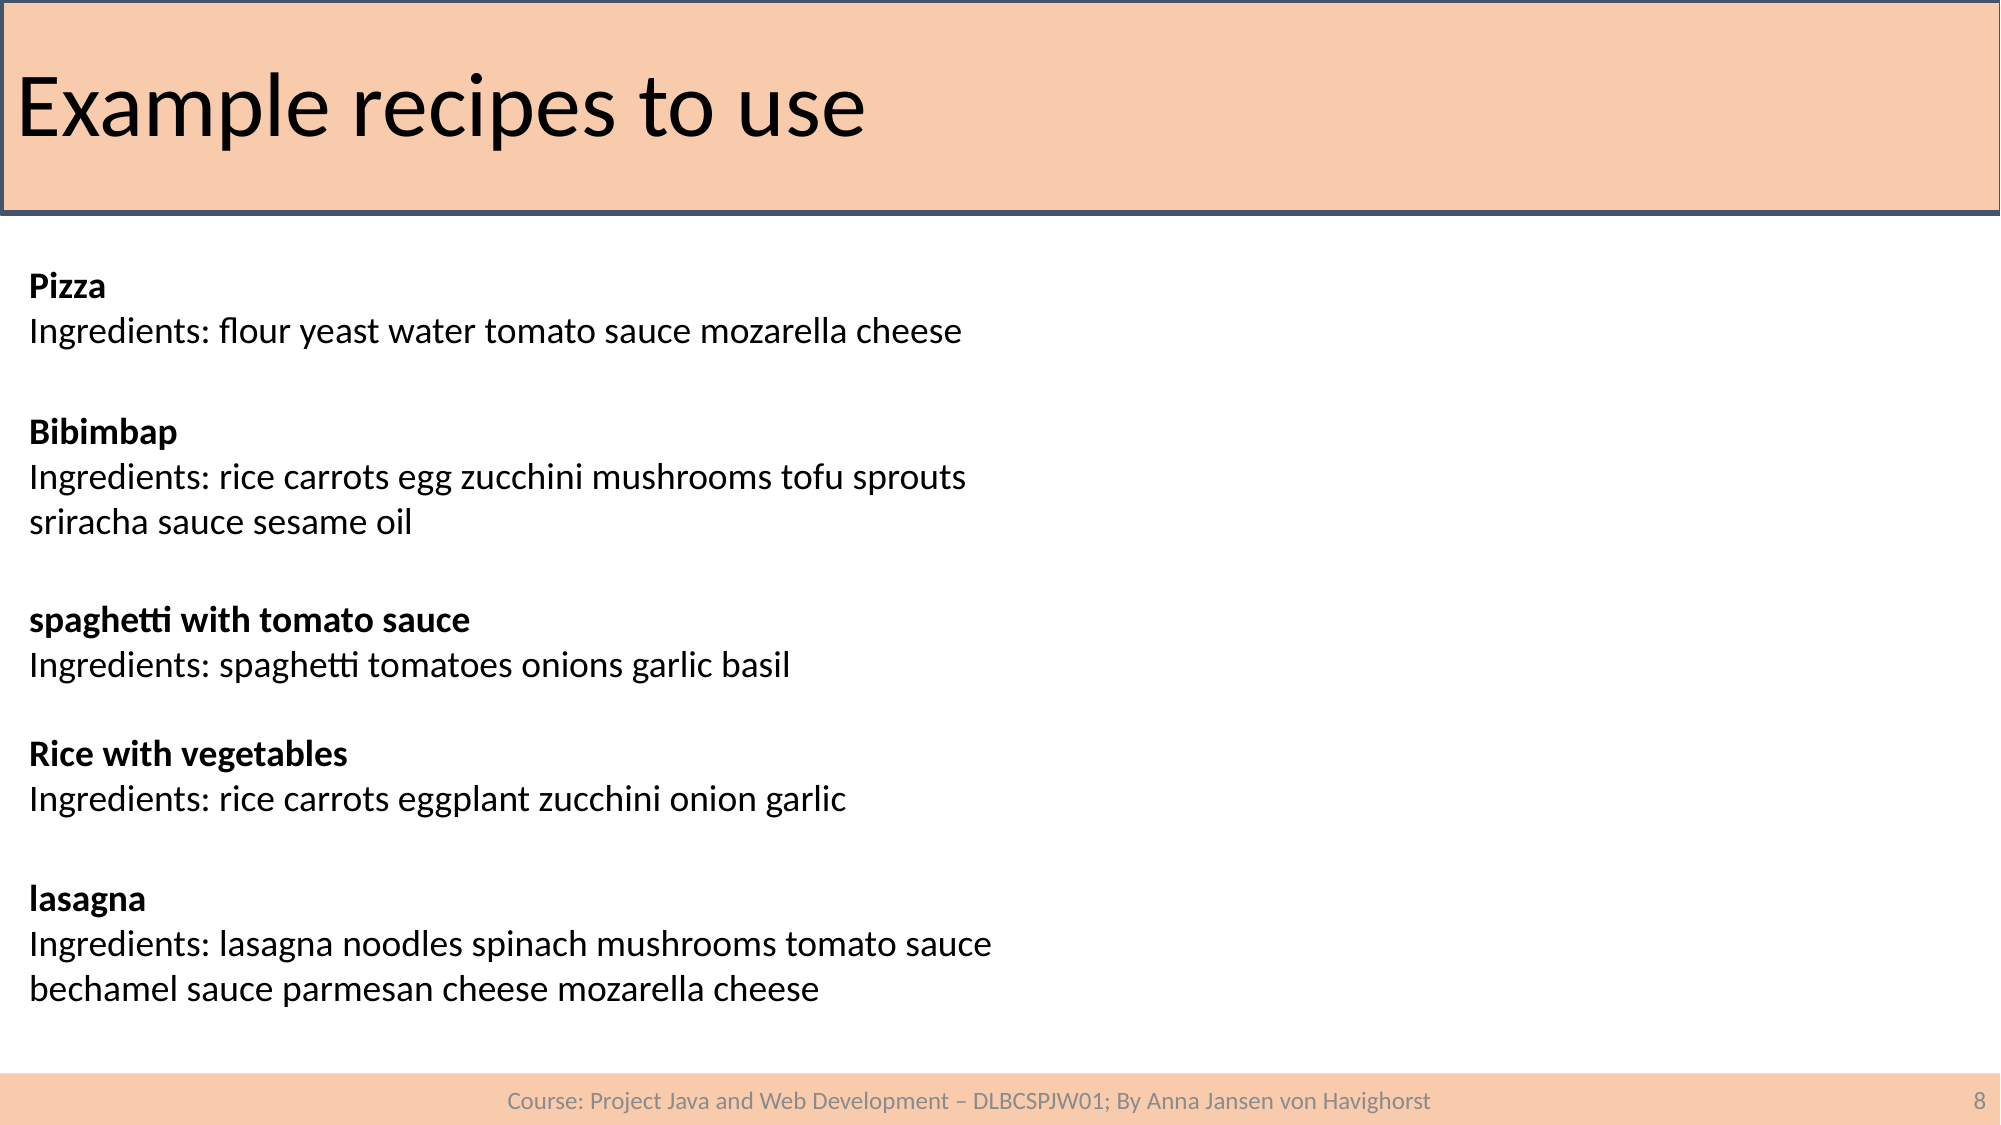

# Example recipes to use
Pizza
Ingredients: flour yeast water tomato sauce mozarella cheese
Bibimbap
Ingredients: rice carrots egg zucchini mushrooms tofu sprouts sriracha sauce sesame oil
spaghetti with tomato sauce
Ingredients: spaghetti tomatoes onions garlic basil
Rice with vegetables
Ingredients: rice carrots eggplant zucchini onion garlic
lasagna
Ingredients: lasagna noodles spinach mushrooms tomato sauce bechamel sauce parmesan cheese mozarella cheese
8
Course: Project Java and Web Development – DLBCSPJW01; By Anna Jansen von Havighorst